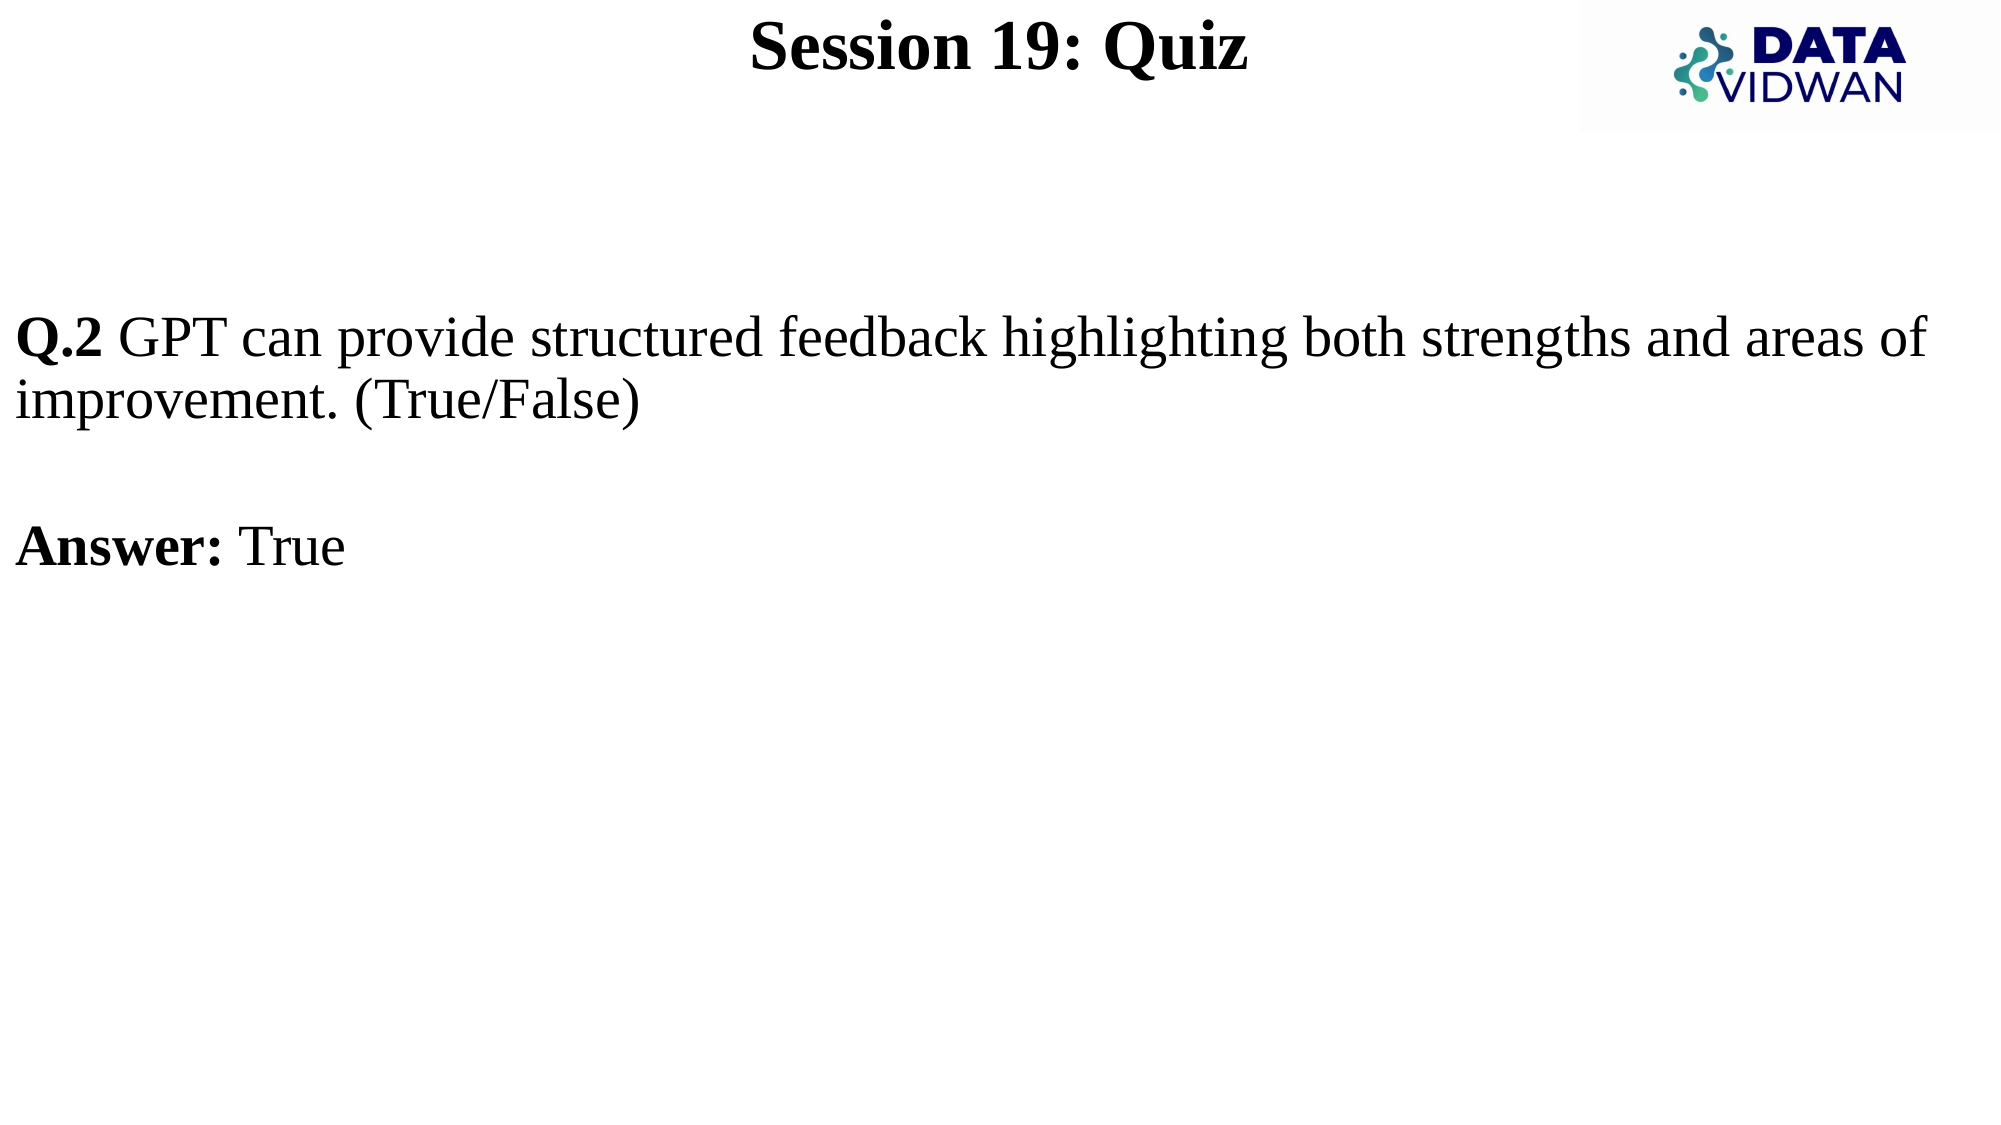

# Session 19: Quiz

Q.2 GPT can provide structured feedback highlighting both strengths and areas of improvement. (True/False)
Answer: True